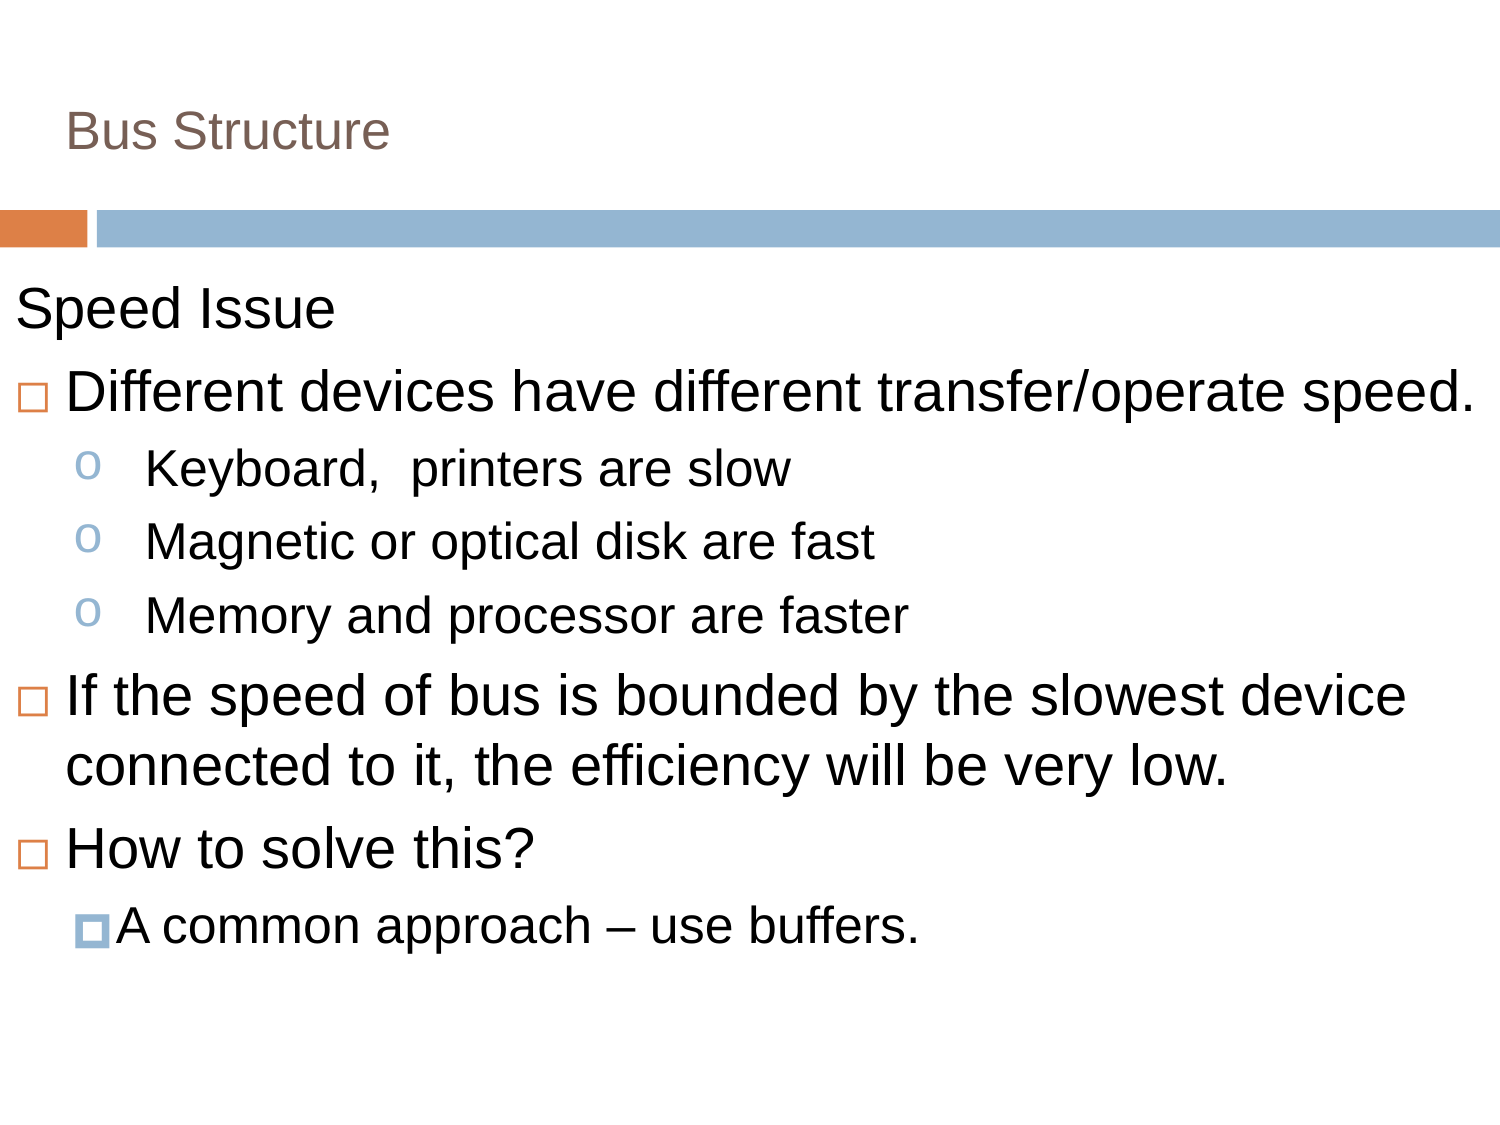

# Bus Structure
Speed Issue
Different devices have different transfer/operate speed.
Keyboard,  printers are slow
Magnetic or optical disk are fast
Memory and processor are faster
If the speed of bus is bounded by the slowest device connected to it, the efficiency will be very low.
How to solve this?
A common approach – use buffers.